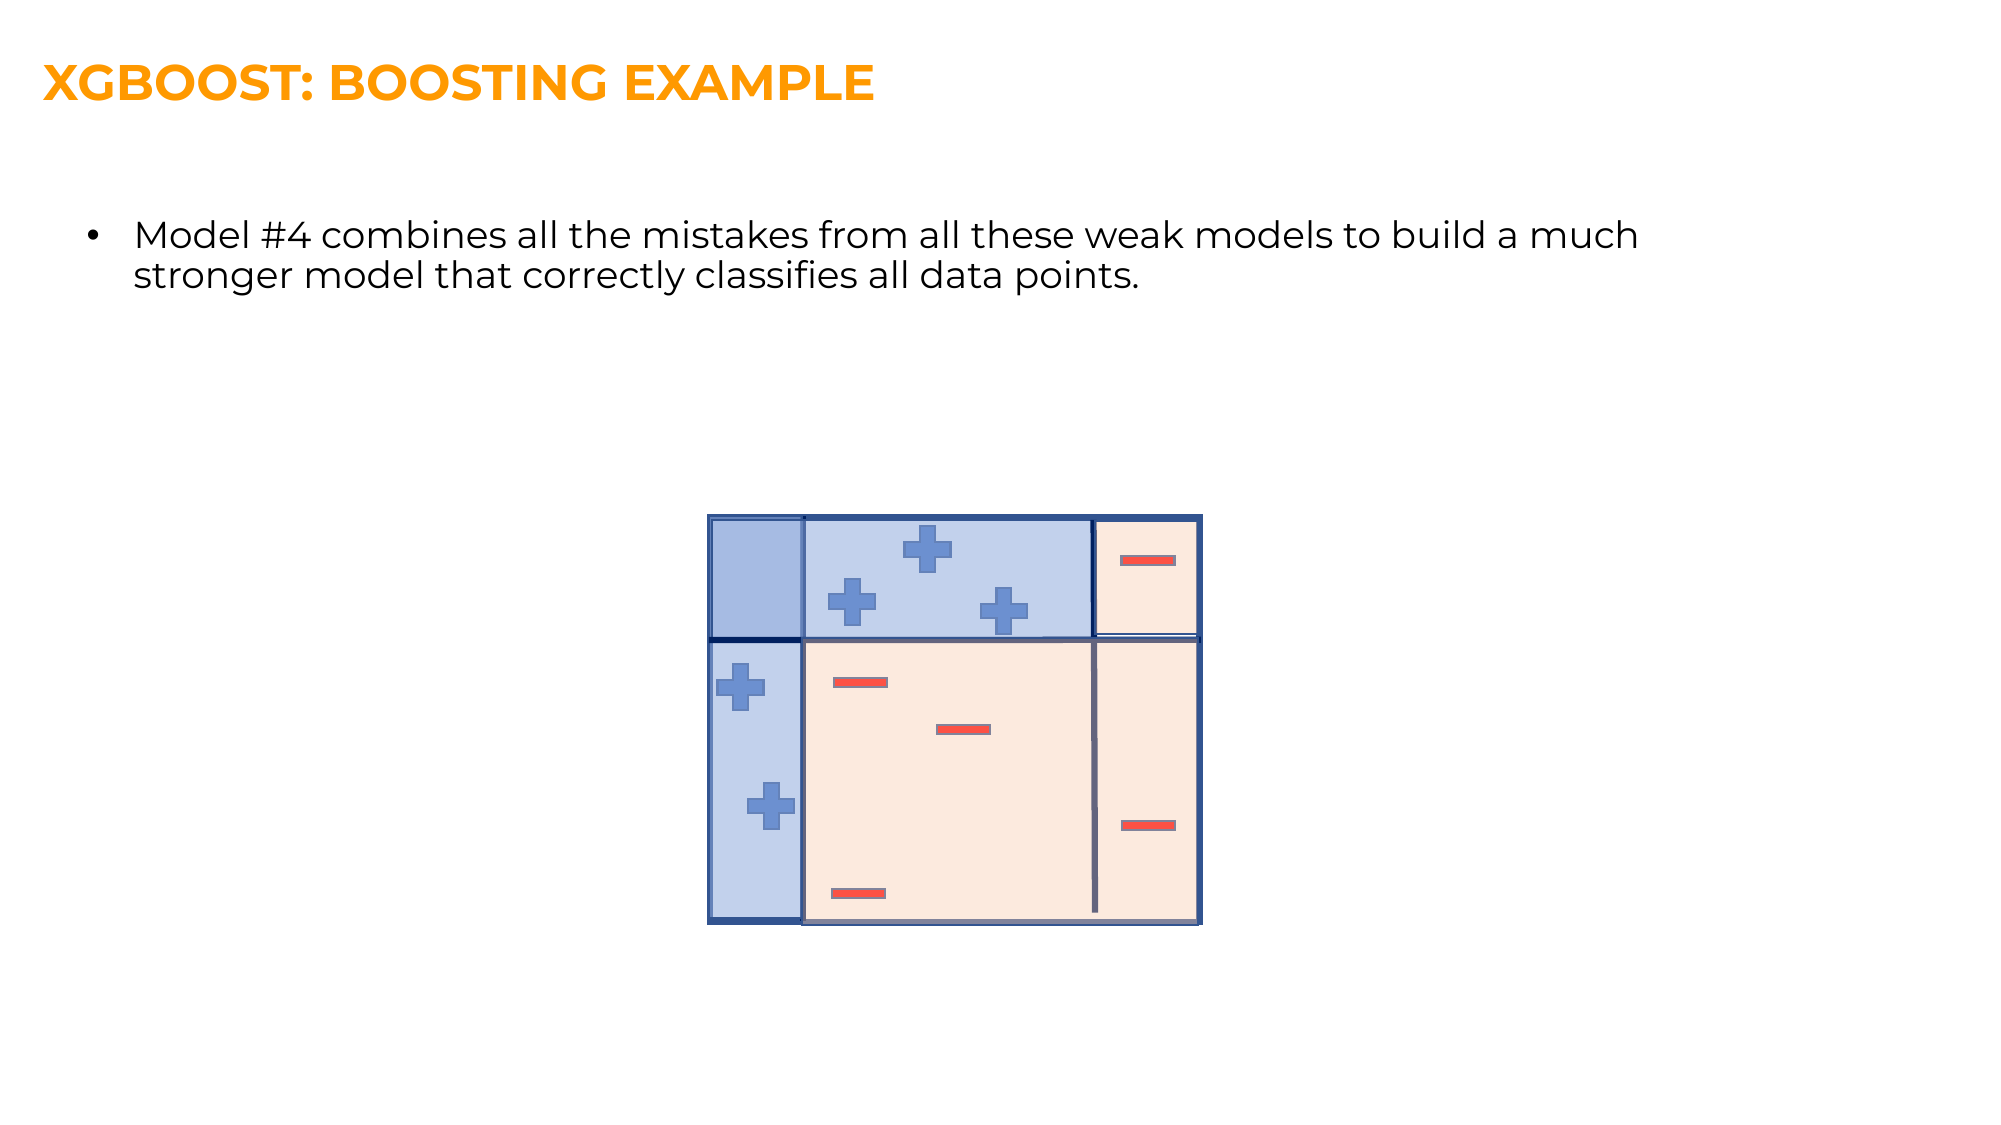

XGBOOST: BOOSTING EXAMPLE
Model #4 combines all the mistakes from all these weak models to build a much stronger model that correctly classifies all data points.